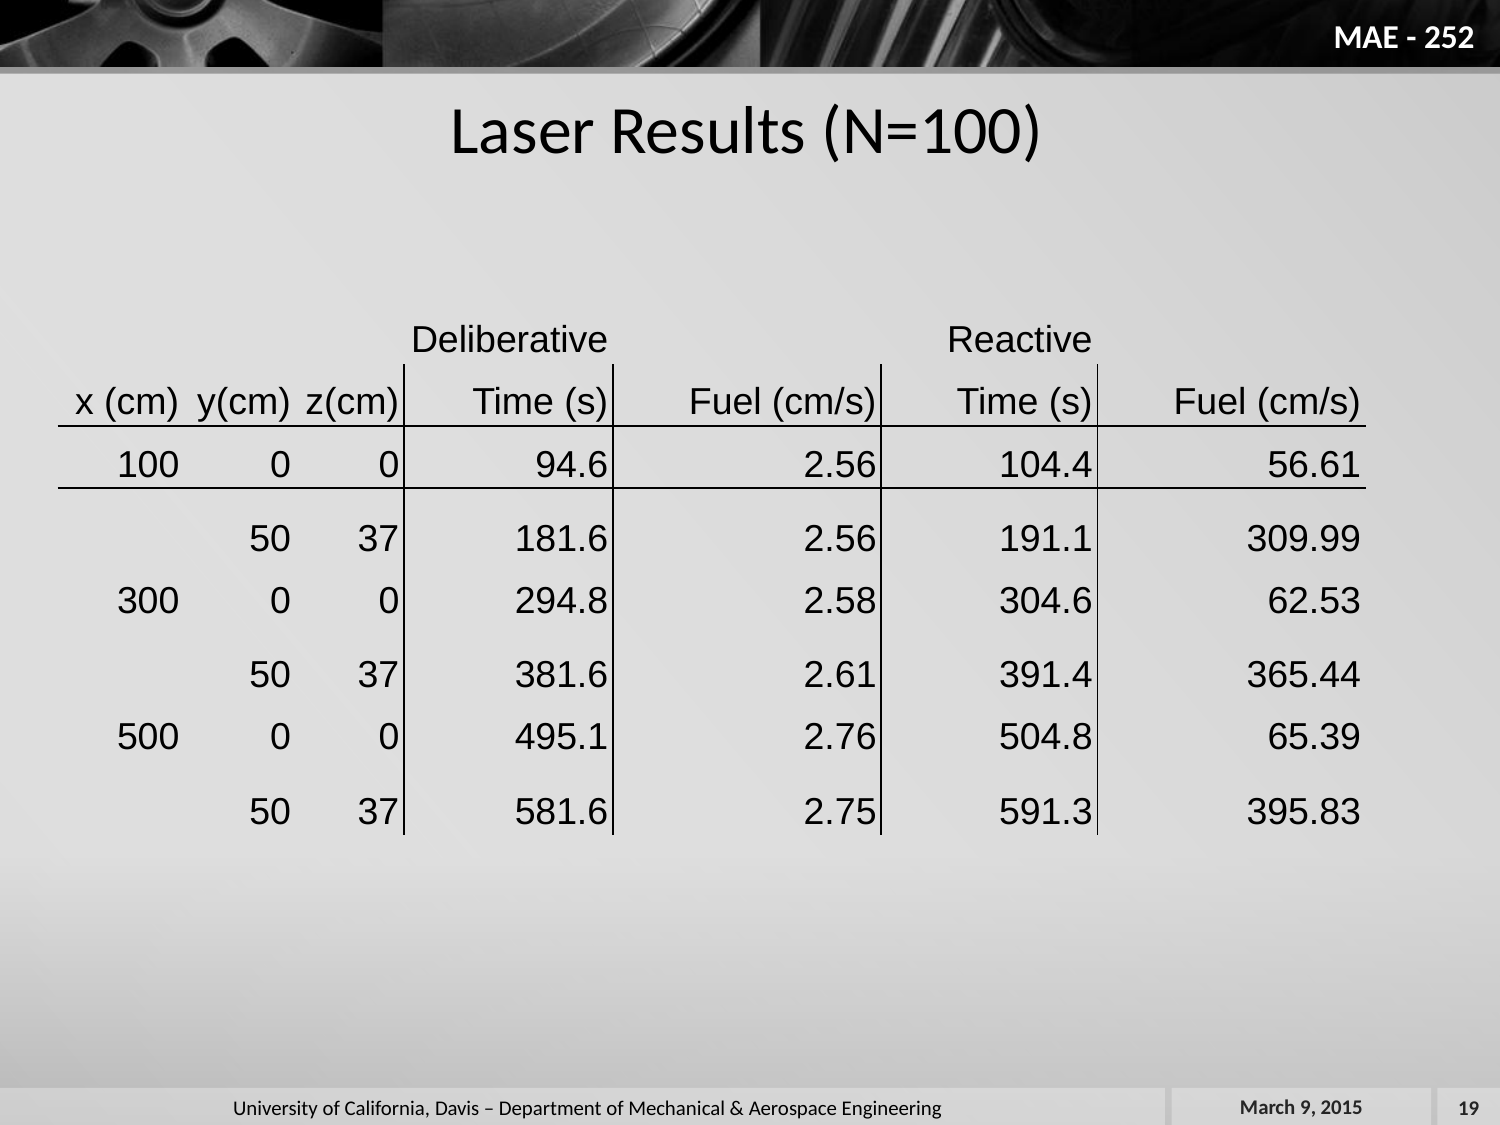

MAE - 252
Laser Results (N=100)

|  |  |  | Deliberative |  | Reactive |  |
| --- | --- | --- | --- | --- | --- | --- |
| x (cm) | y(cm) | z(cm) | Time (s) | Fuel (cm/s) | Time (s) | Fuel (cm/s) |
| 100 | 0 | 0 | 94.6 | 2.56 | 104.4 | 56.61 |
|  | 50 | 37 | 181.6 | 2.56 | 191.1 | 309.99 |
| 300 | 0 | 0 | 294.8 | 2.58 | 304.6 | 62.53 |
|  | 50 | 37 | 381.6 | 2.61 | 391.4 | 365.44 |
| 500 | 0 | 0 | 495.1 | 2.76 | 504.8 | 65.39 |
|  | 50 | 37 | 581.6 | 2.75 | 591.3 | 395.83 |
March 9, 2015
19
University of California, Davis – Department of Mechanical & Aerospace Engineering